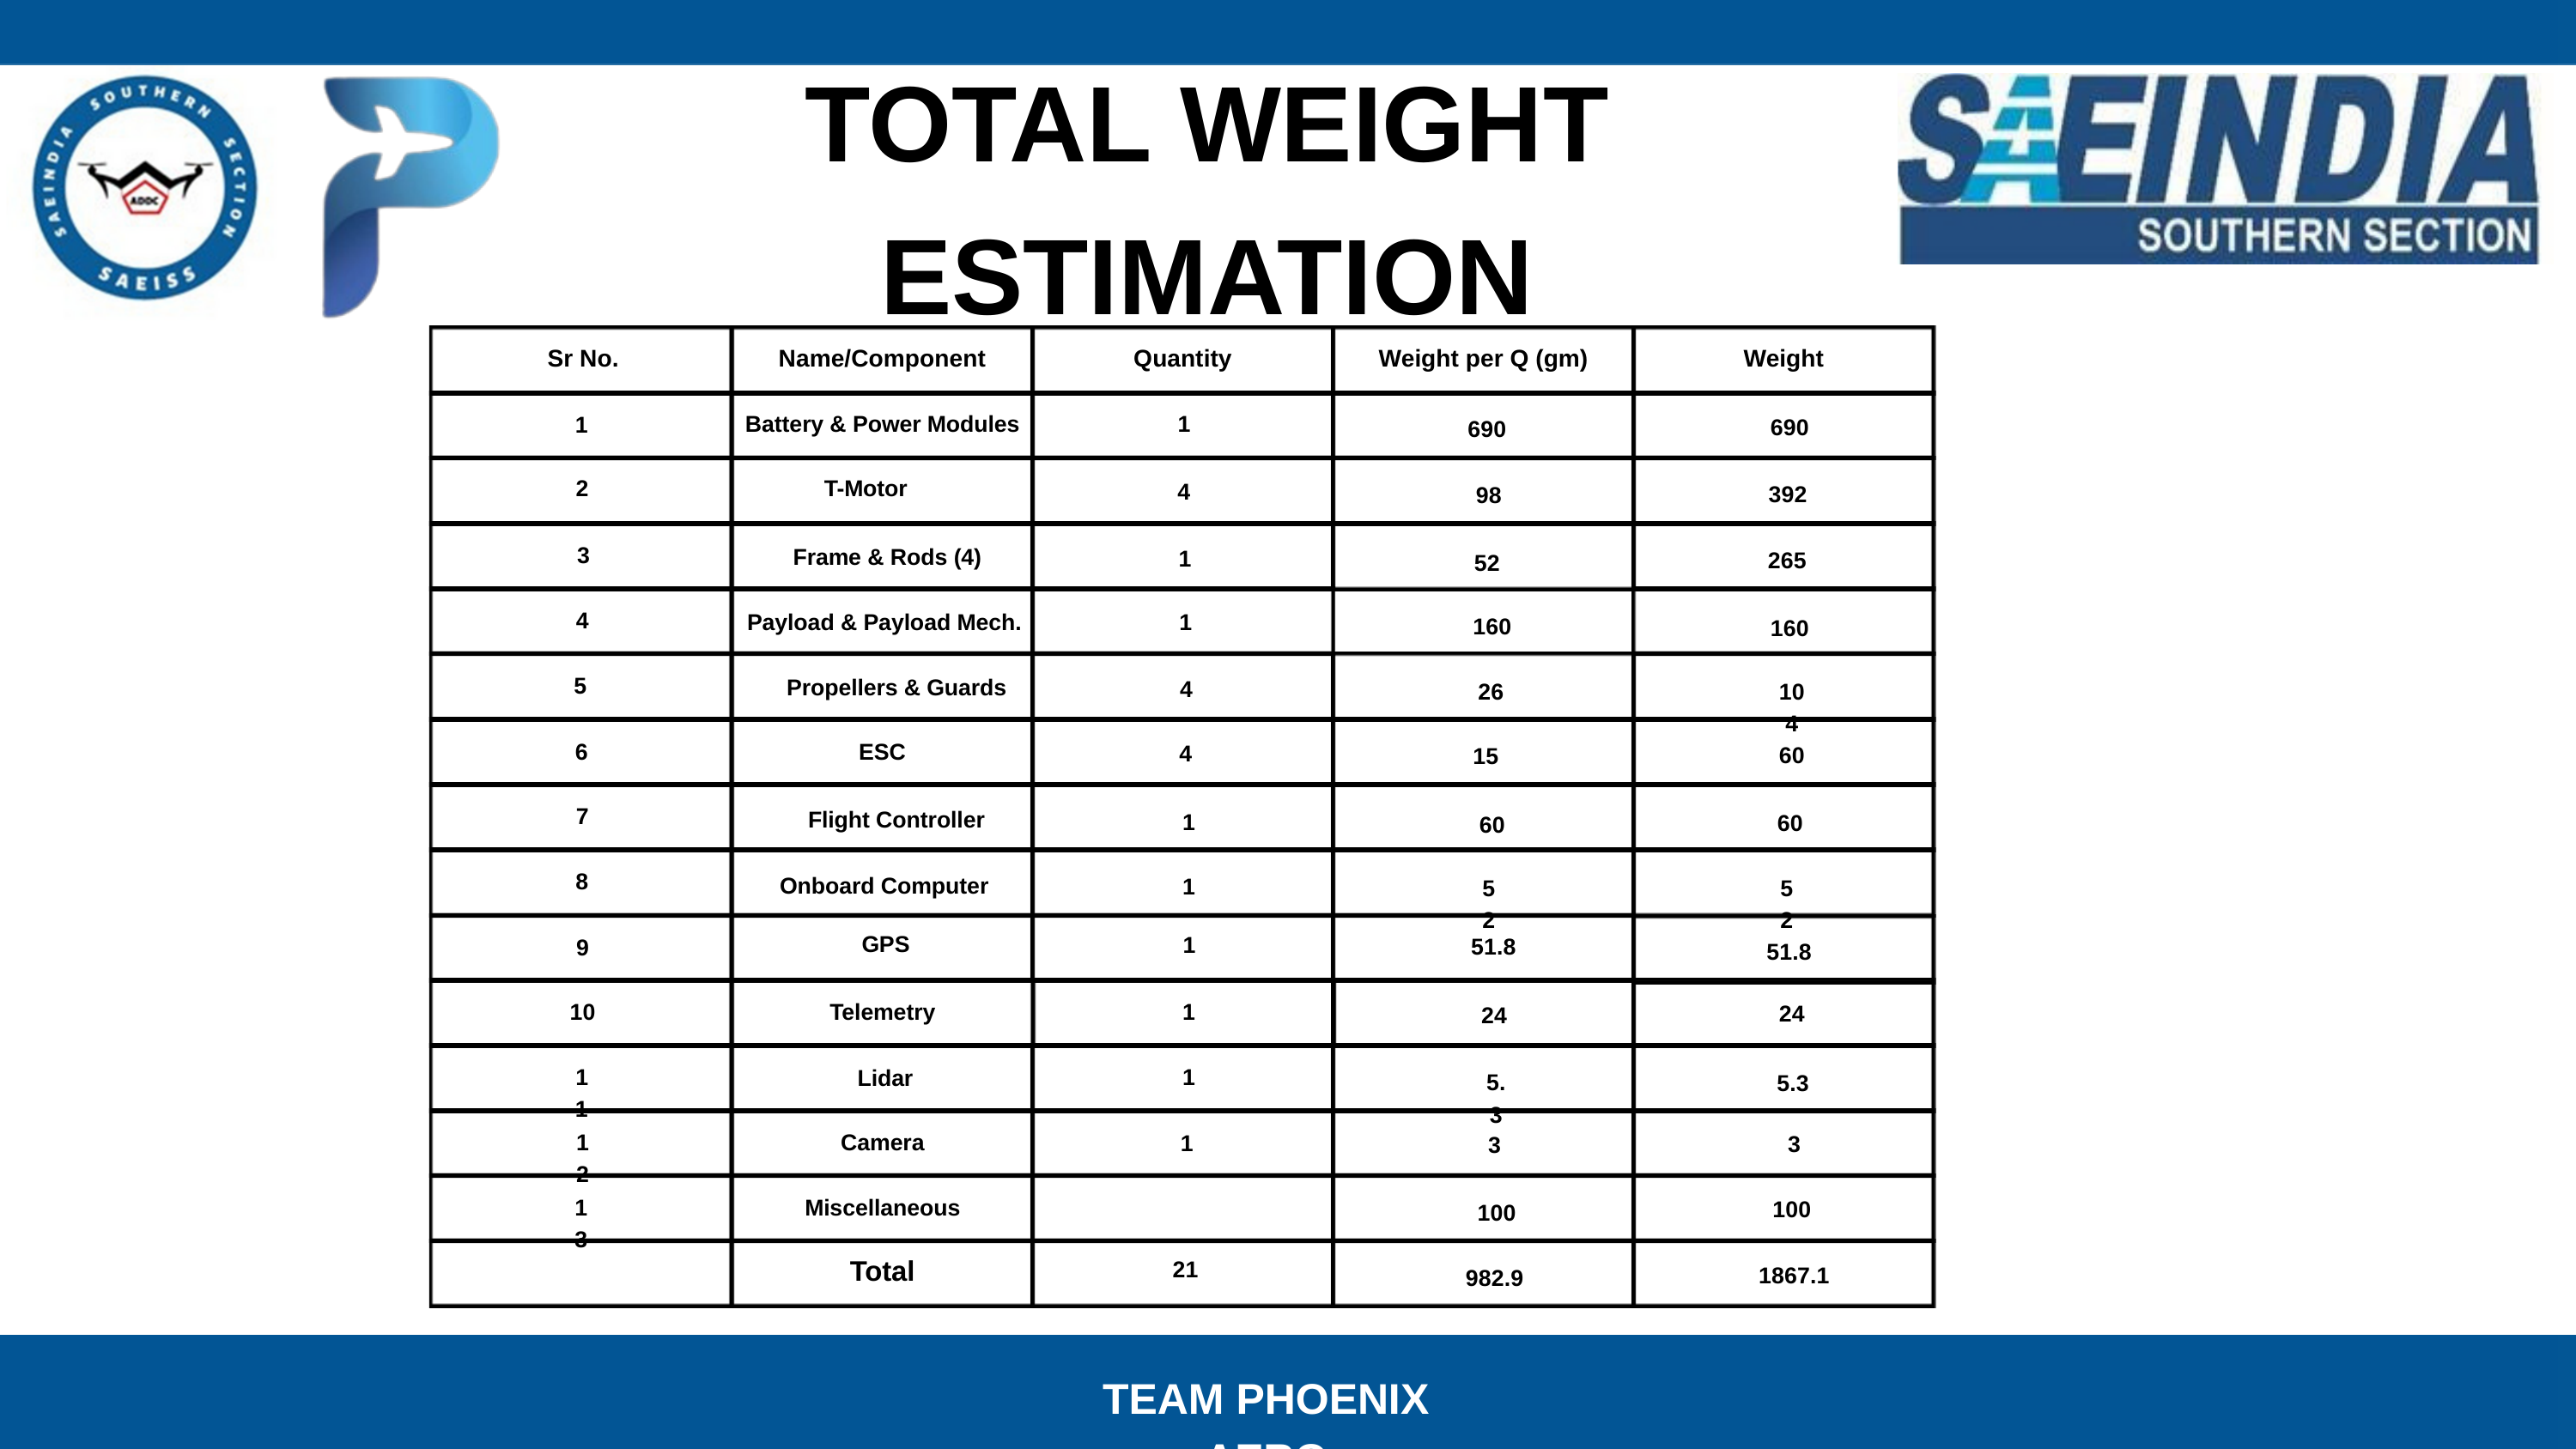

TOTAL WEIGHT ESTIMATION

Sr No.
Name/Component
Quantity
Weight per Q (gm)
Weight

1
Battery & Power Modules
1
690
690

2
T-Motor
4
392
98

3
Frame & Rods (4)
1
265
52

4
Payload & Payload Mech.
1
160
160

5
Propellers & Guards
4
26
104

6
ESC
4
60
15

7
Flight Controller
1
60
60

8
Onboard Computer
1
52
52

GPS
1
51.8
9
51.8

10
1
Telemetry
24
24

11
1
Lidar
5.3
5.3

12
Camera
1
3
3

Miscellaneous
13
100
 100

Total
21
1867.1
982.9
TEAM PHOENIX AERO